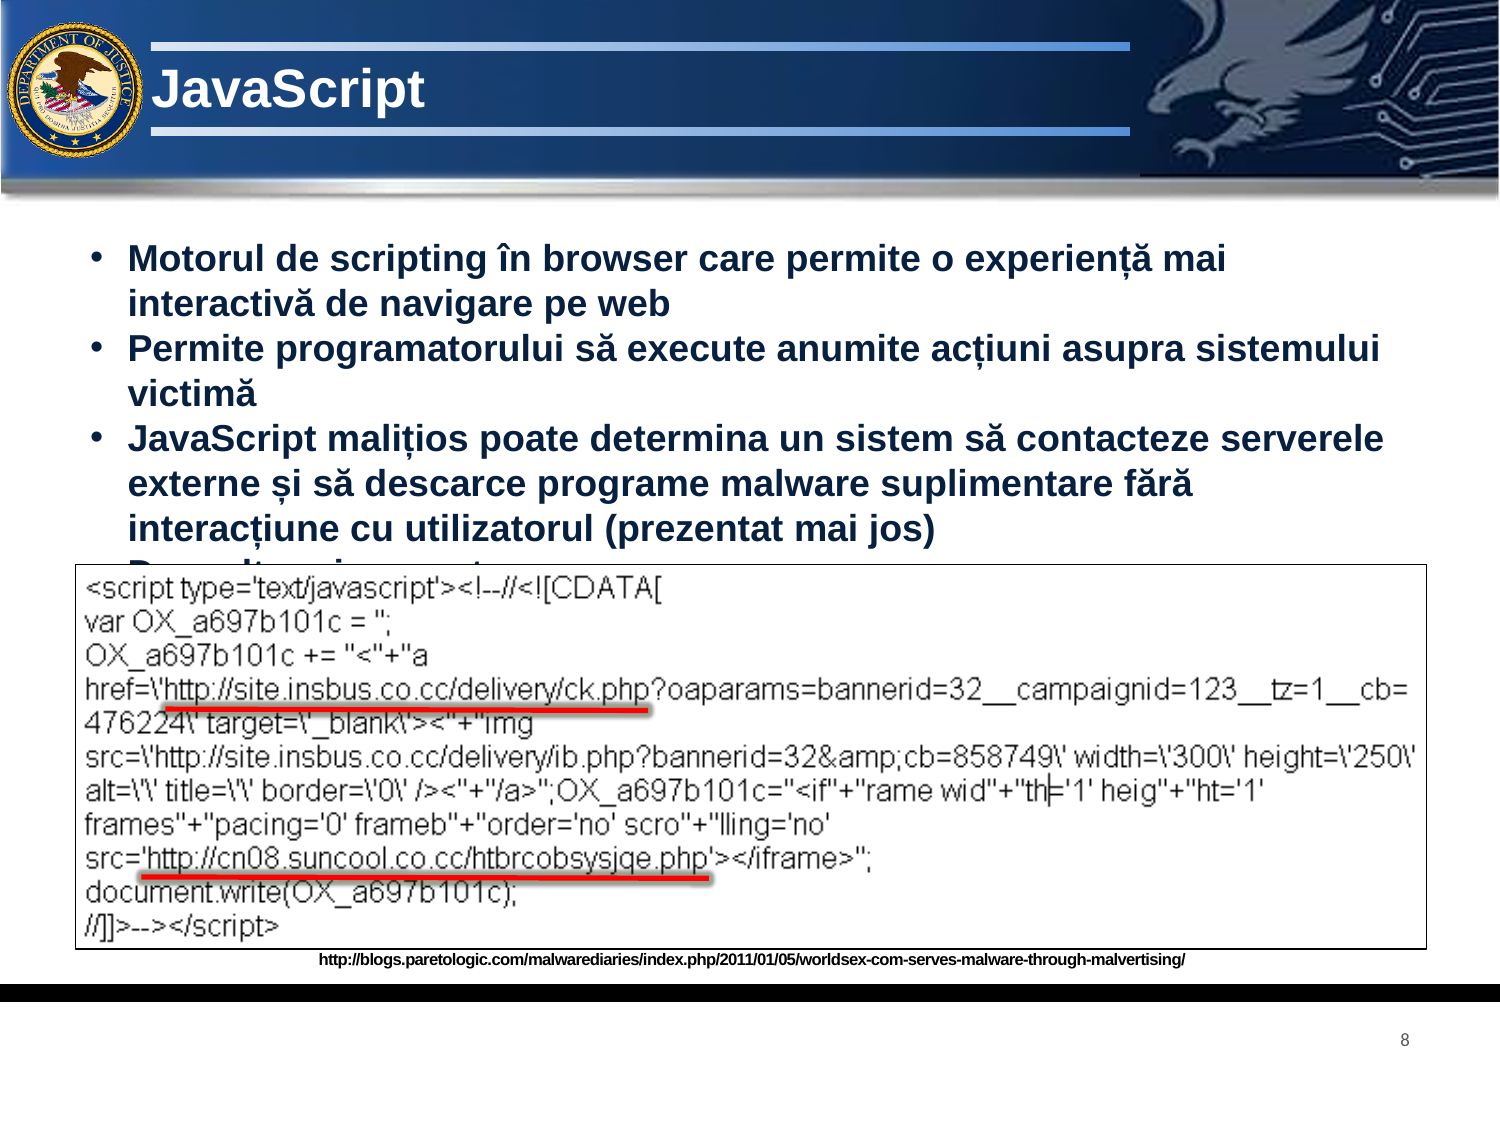

# JavaScript
Motorul de scripting în browser care permite o experiență mai interactivă de navigare pe web
Permite programatorului să execute anumite acțiuni asupra sistemului victimă
JavaScript malițios poate determina un sistem să contacteze serverele externe și să descarce programe malware suplimentare fără interacțiune cu utilizatorul (prezentat mai jos)
De multe ori mascate

http://blogs.paretologic.com/malwarediaries/index.php/2011/01/05/worldsex-com-serves-malware-through-malvertising/
8